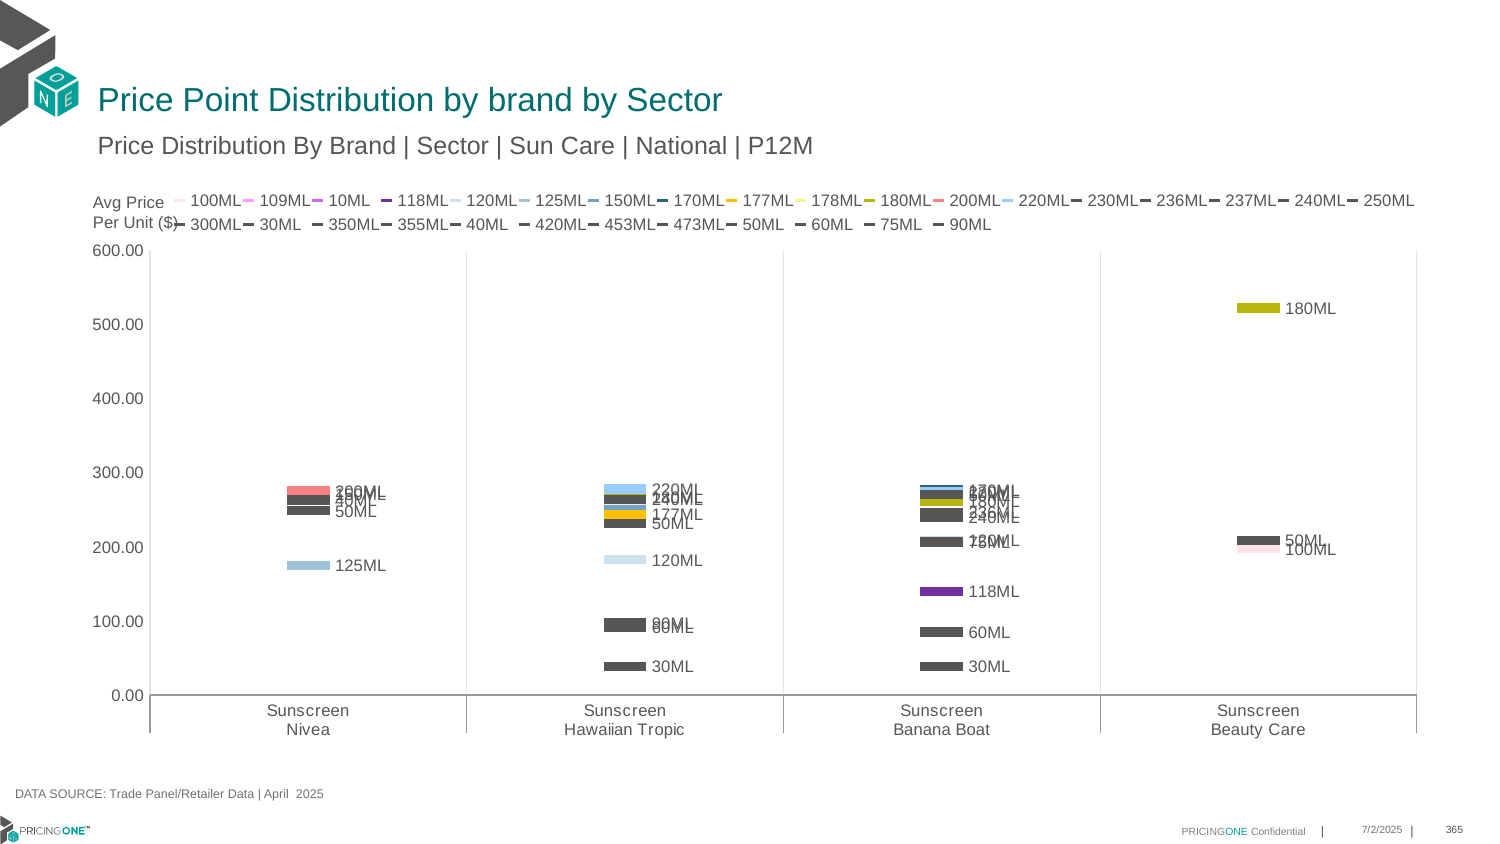

# Price Point Distribution by brand by Sector
Price Distribution By Brand | Sector | Sun Care | National | P12M

### Chart

| Category | 100ML | 109ML | 10ML | 118ML | 120ML | 125ML | 150ML | 170ML | 177ML | 178ML | 180ML | 200ML | 220ML | 230ML | 236ML | 237ML | 240ML | 250ML | 300ML | 30ML | 350ML | 355ML | 40ML | 420ML | 453ML | 473ML | 50ML | 60ML | 75ML | 90ML |
|---|---|---|---|---|---|---|---|---|---|---|---|---|---|---|---|---|---|---|---|---|---|---|---|---|---|---|---|---|---|---|
| Sunscreen | None | None | None | None | None | 174.7715 | 271.4586 | None | None | None | None | 275.4948 | None | None | None | None | None | None | None | None | None | None | 263.0861 | None | None | None | 248.5054 | None | None | None |
| Sunscreen | 263.2381 | None | None | None | 182.4925 | None | 249.4224 | None | 243.706 | None | 266.5653 | None | 277.8749 | None | None | None | 264.1204 | None | None | 38.1935 | None | None | None | None | None | None | 231.5438 | 91.6395 | None | 97.1149 |
| Sunscreen | None | None | None | 139.9872 | 208.25 | None | None | 276.7651 | None | None | 261.0556 | None | 273.7487 | None | 246.5099 | None | 239.5329 | None | None | 38.3008 | None | None | None | None | None | None | 270.2126 | 84.8929 | 206.1407 | None |
| Sunscreen | 197.2434 | None | None | None | None | None | None | None | None | None | 522.2895 | None | None | None | None | None | None | None | None | None | None | None | None | None | None | None | 208.5341 | None | None | None |
Avg Price
Per Unit ($)
DATA SOURCE: Trade Panel/Retailer Data | April  2025
7/2/2025
365